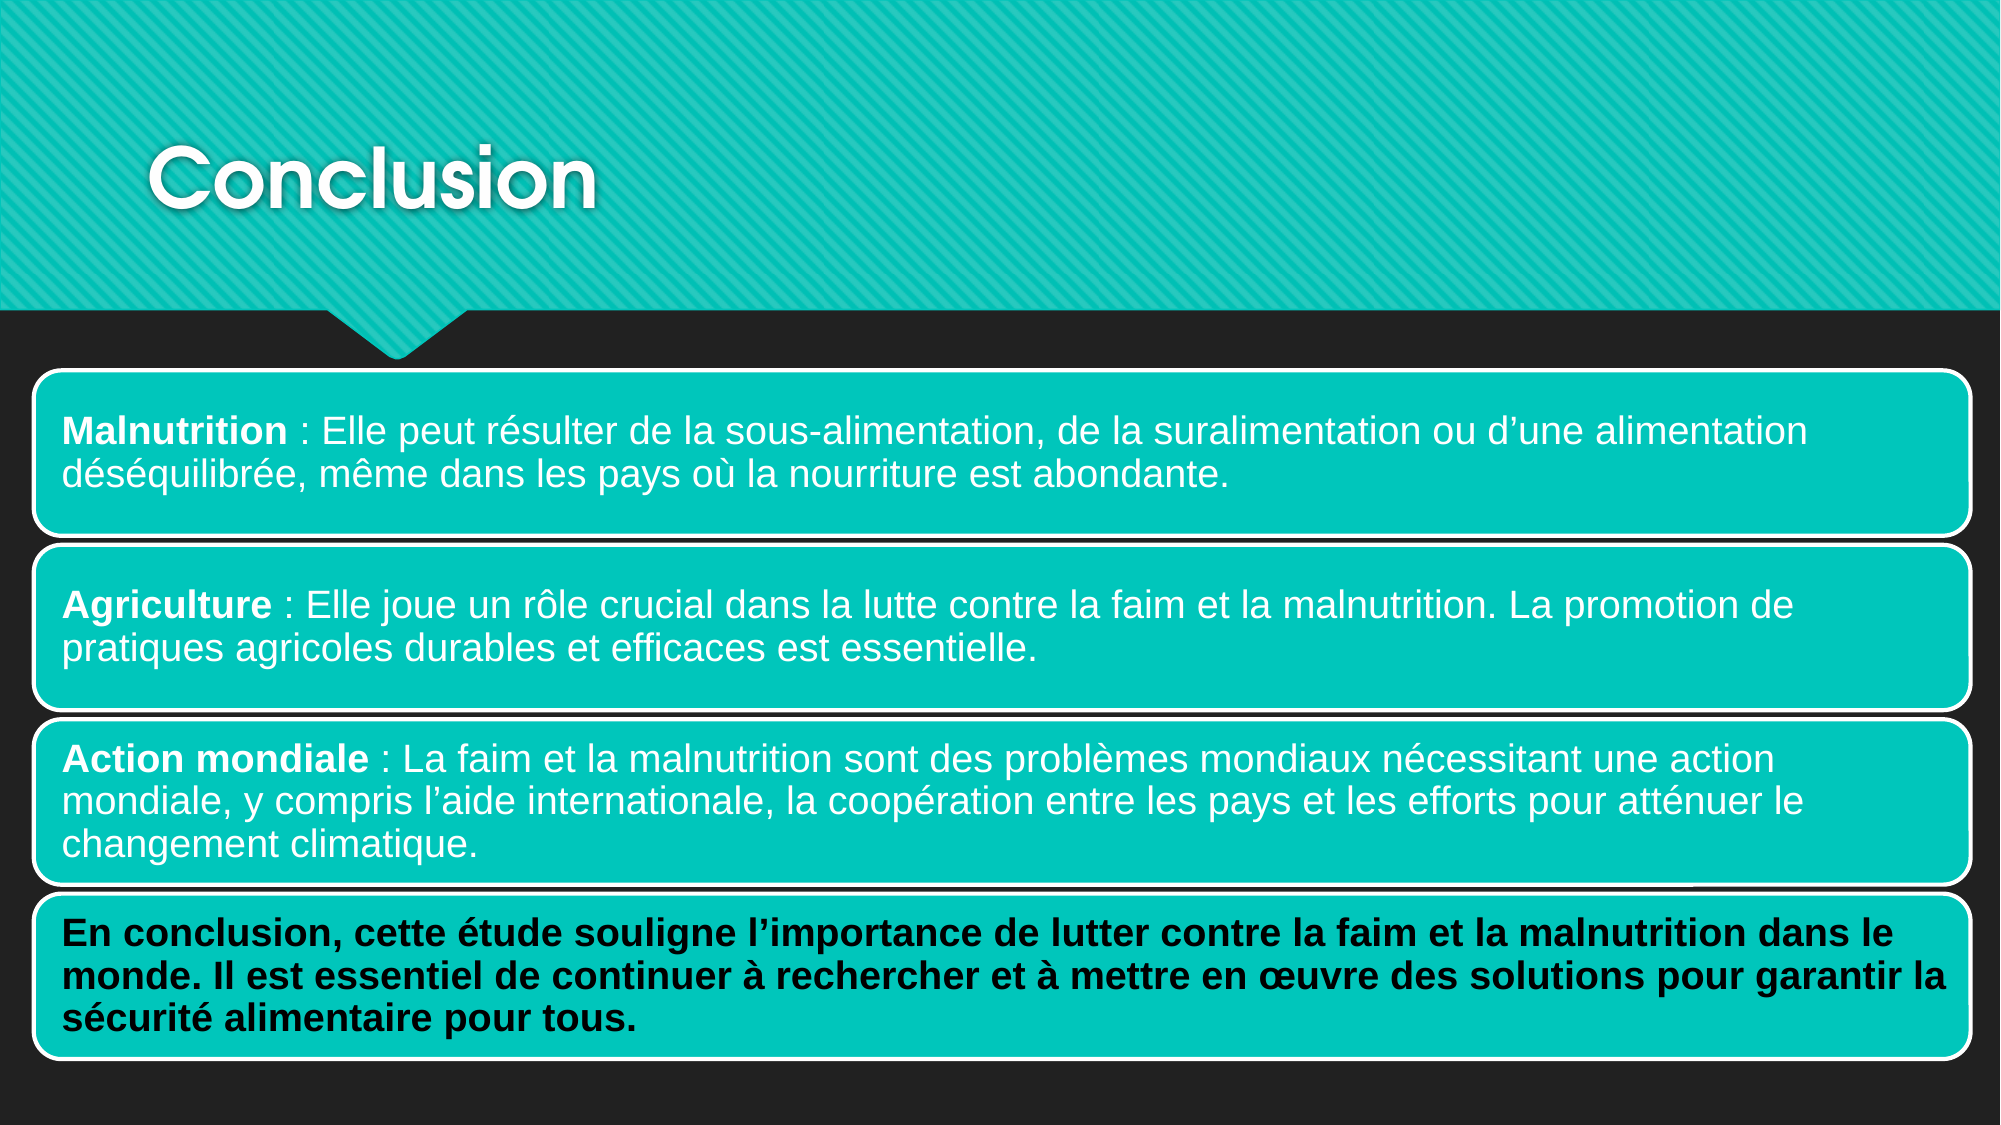

# Conclusion
Malnutrition : Elle peut résulter de la sous-alimentation, de la suralimentation ou d’une alimentation déséquilibrée, même dans les pays où la nourriture est abondante.
Agriculture : Elle joue un rôle crucial dans la lutte contre la faim et la malnutrition. La promotion de pratiques agricoles durables et efficaces est essentielle.
Action mondiale : La faim et la malnutrition sont des problèmes mondiaux nécessitant une action mondiale, y compris l’aide internationale, la coopération entre les pays et les efforts pour atténuer le changement climatique.
En conclusion, cette étude souligne l’importance de lutter contre la faim et la malnutrition dans le monde. Il est essentiel de continuer à rechercher et à mettre en œuvre des solutions pour garantir la sécurité alimentaire pour tous.